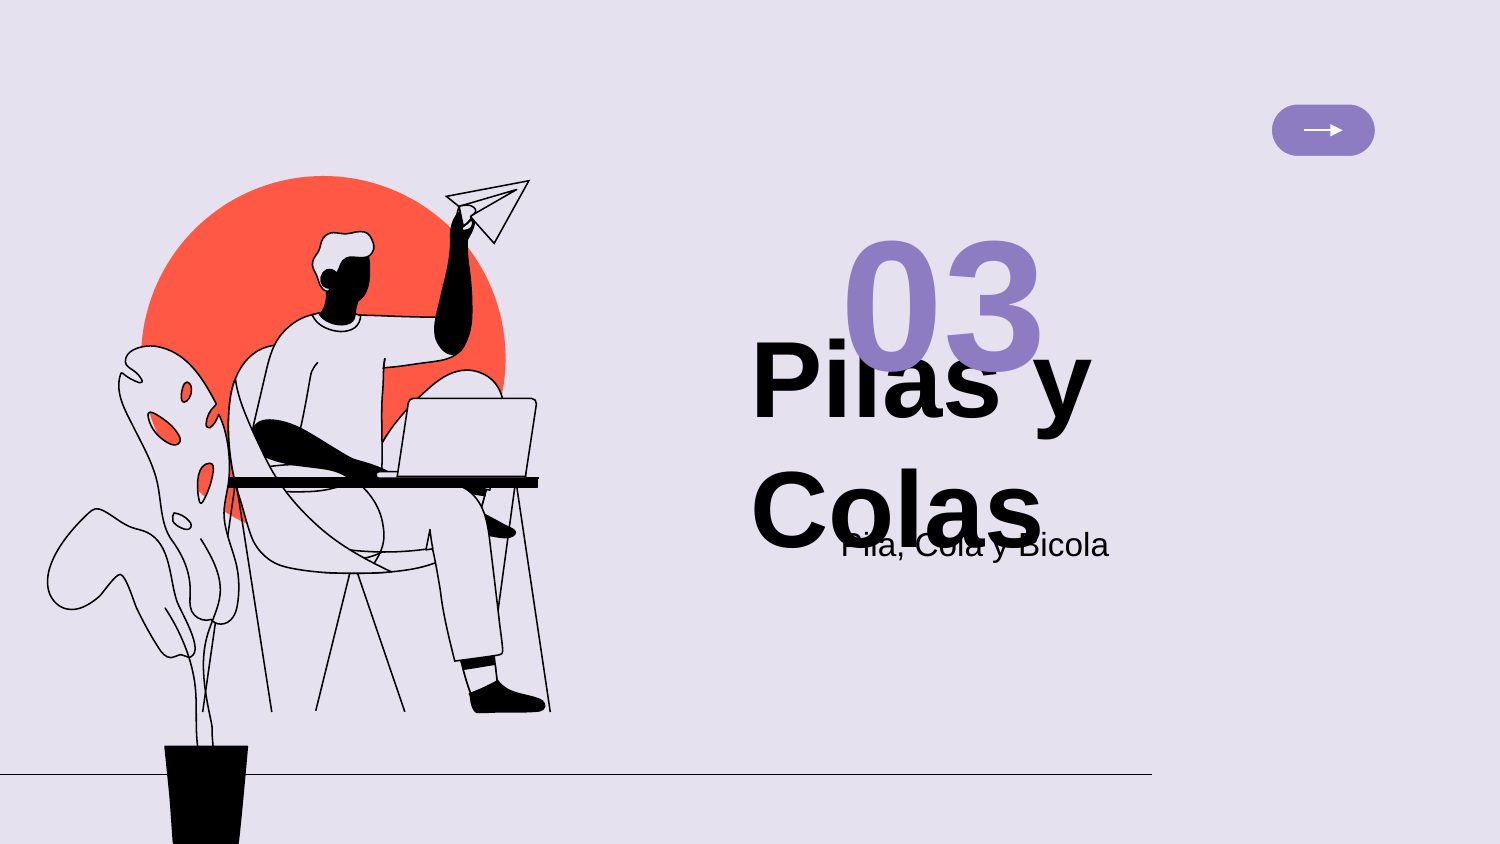

03

# Pilas y Colas
Pila, Cola y Bicola